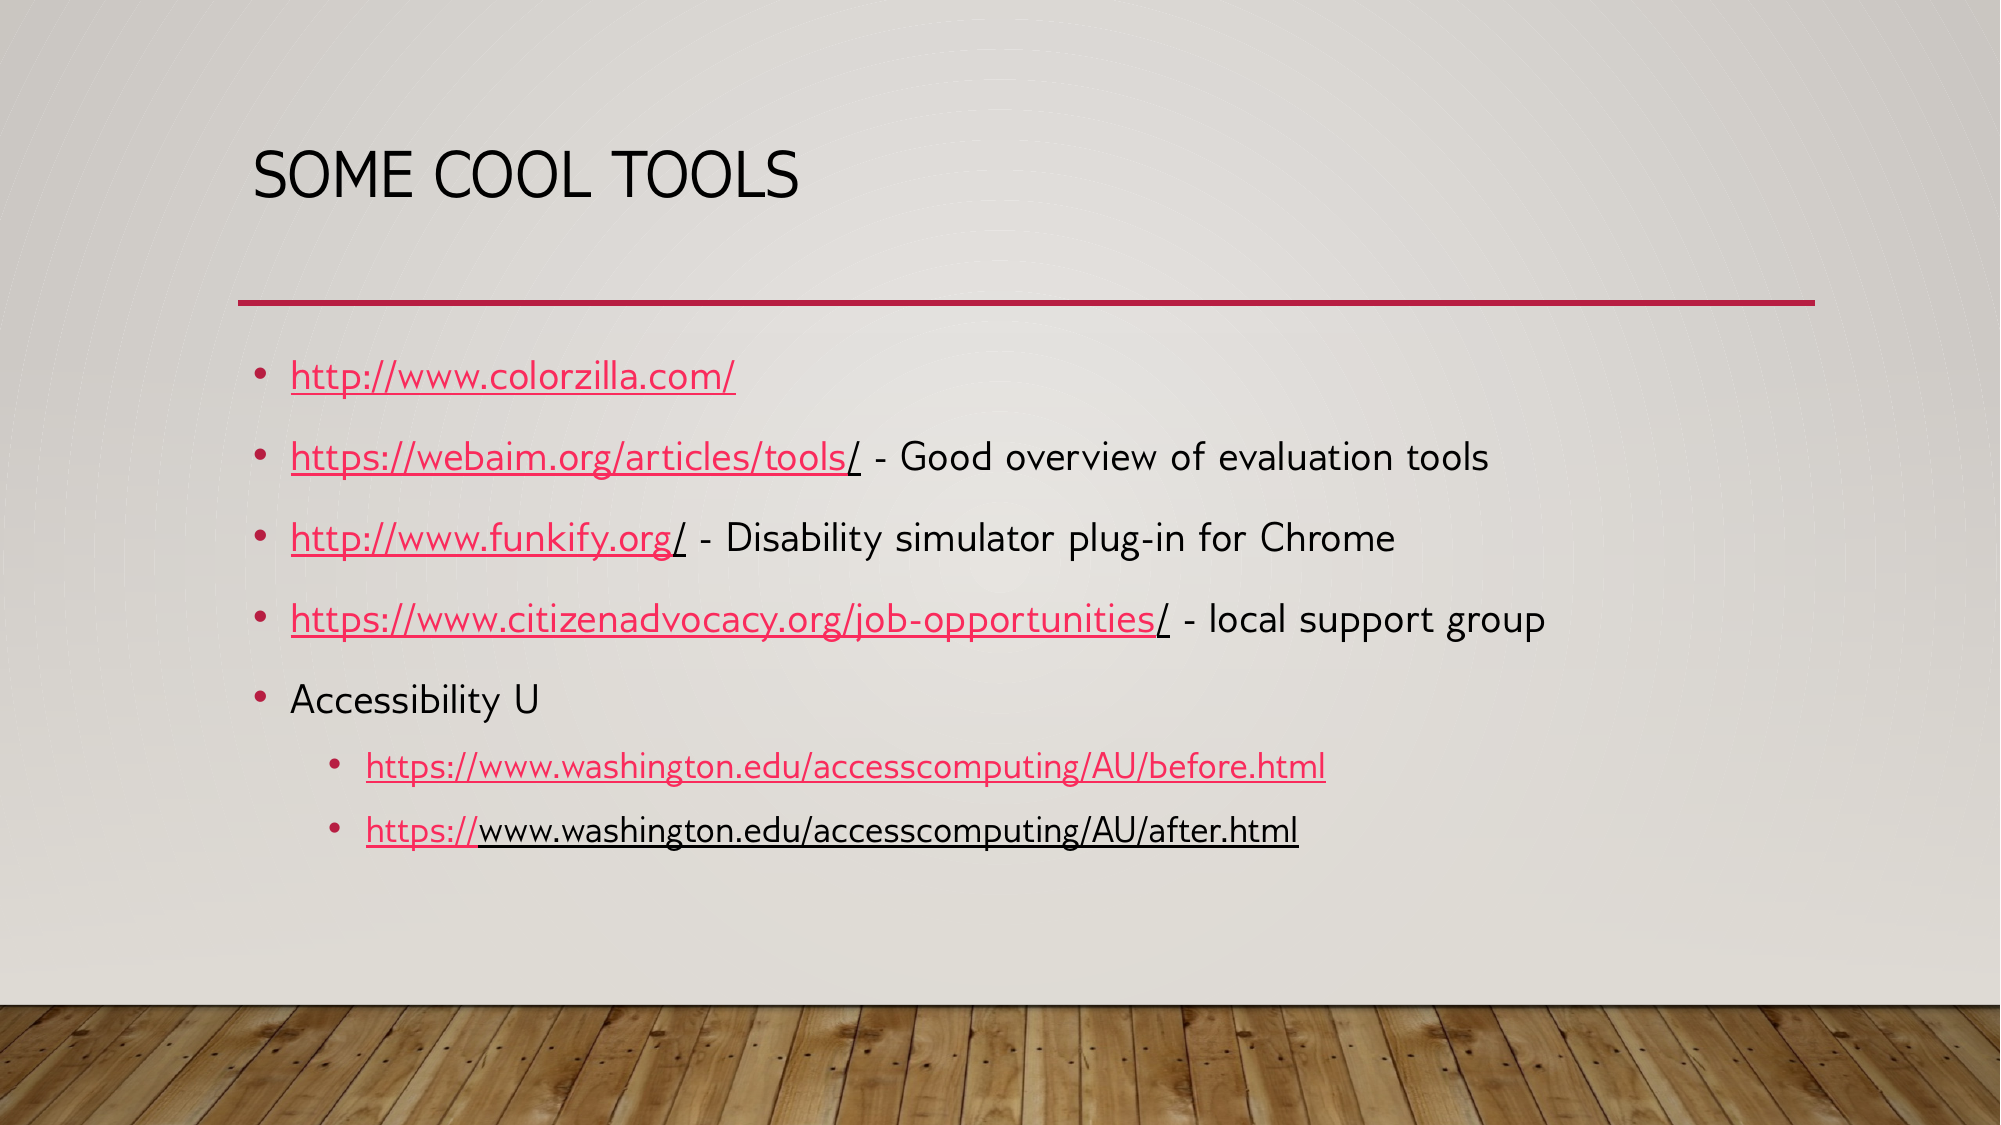

# Some Cool Tools
http://www.colorzilla.com/
https://webaim.org/articles/tools/ - Good overview of evaluation tools
http://www.funkify.org/ - Disability simulator plug-in for Chrome
https://www.citizenadvocacy.org/job-opportunities/ - local support group
Accessibility U
https://www.washington.edu/accesscomputing/AU/before.html
https://www.washington.edu/accesscomputing/AU/after.html